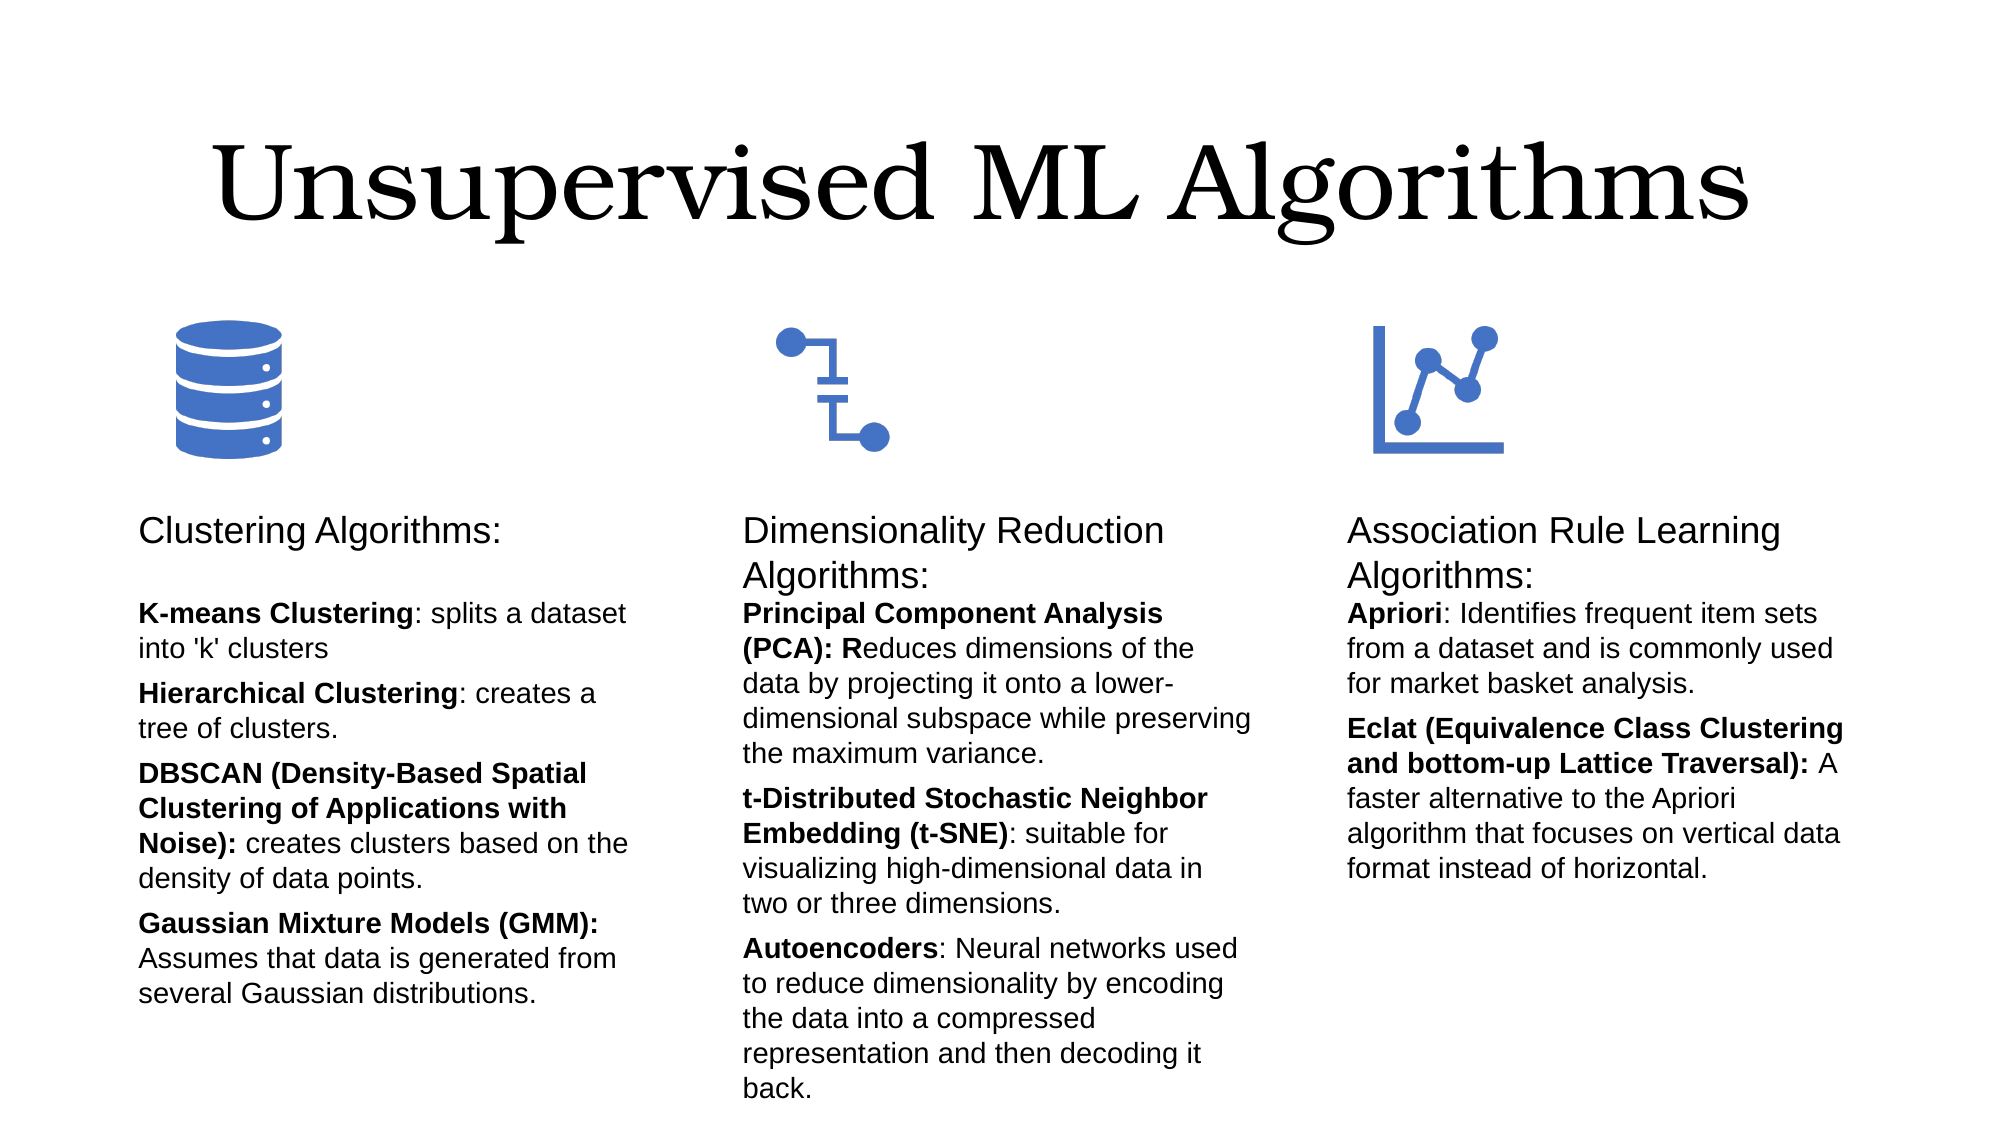

# Unsupervised ML Algorithms
Clustering Algorithms:
K-means Clustering: splits a dataset into 'k' clusters
Hierarchical Clustering: creates a tree of clusters.
DBSCAN (Density-Based Spatial Clustering of Applications with Noise): creates clusters based on the density of data points.
Gaussian Mixture Models (GMM): Assumes that data is generated from several Gaussian distributions.
Dimensionality Reduction Algorithms:
Principal Component Analysis (PCA): Reduces dimensions of the data by projecting it onto a lower-dimensional subspace while preserving the maximum variance.
t-Distributed Stochastic Neighbor Embedding (t-SNE): suitable for visualizing high-dimensional data in two or three dimensions.
Autoencoders: Neural networks used to reduce dimensionality by encoding the data into a compressed representation and then decoding it back.
Association Rule Learning Algorithms:
Apriori: Identifies frequent item sets from a dataset and is commonly used for market basket analysis.
Eclat (Equivalence Class Clustering and bottom-up Lattice Traversal): A faster alternative to the Apriori algorithm that focuses on vertical data format instead of horizontal.